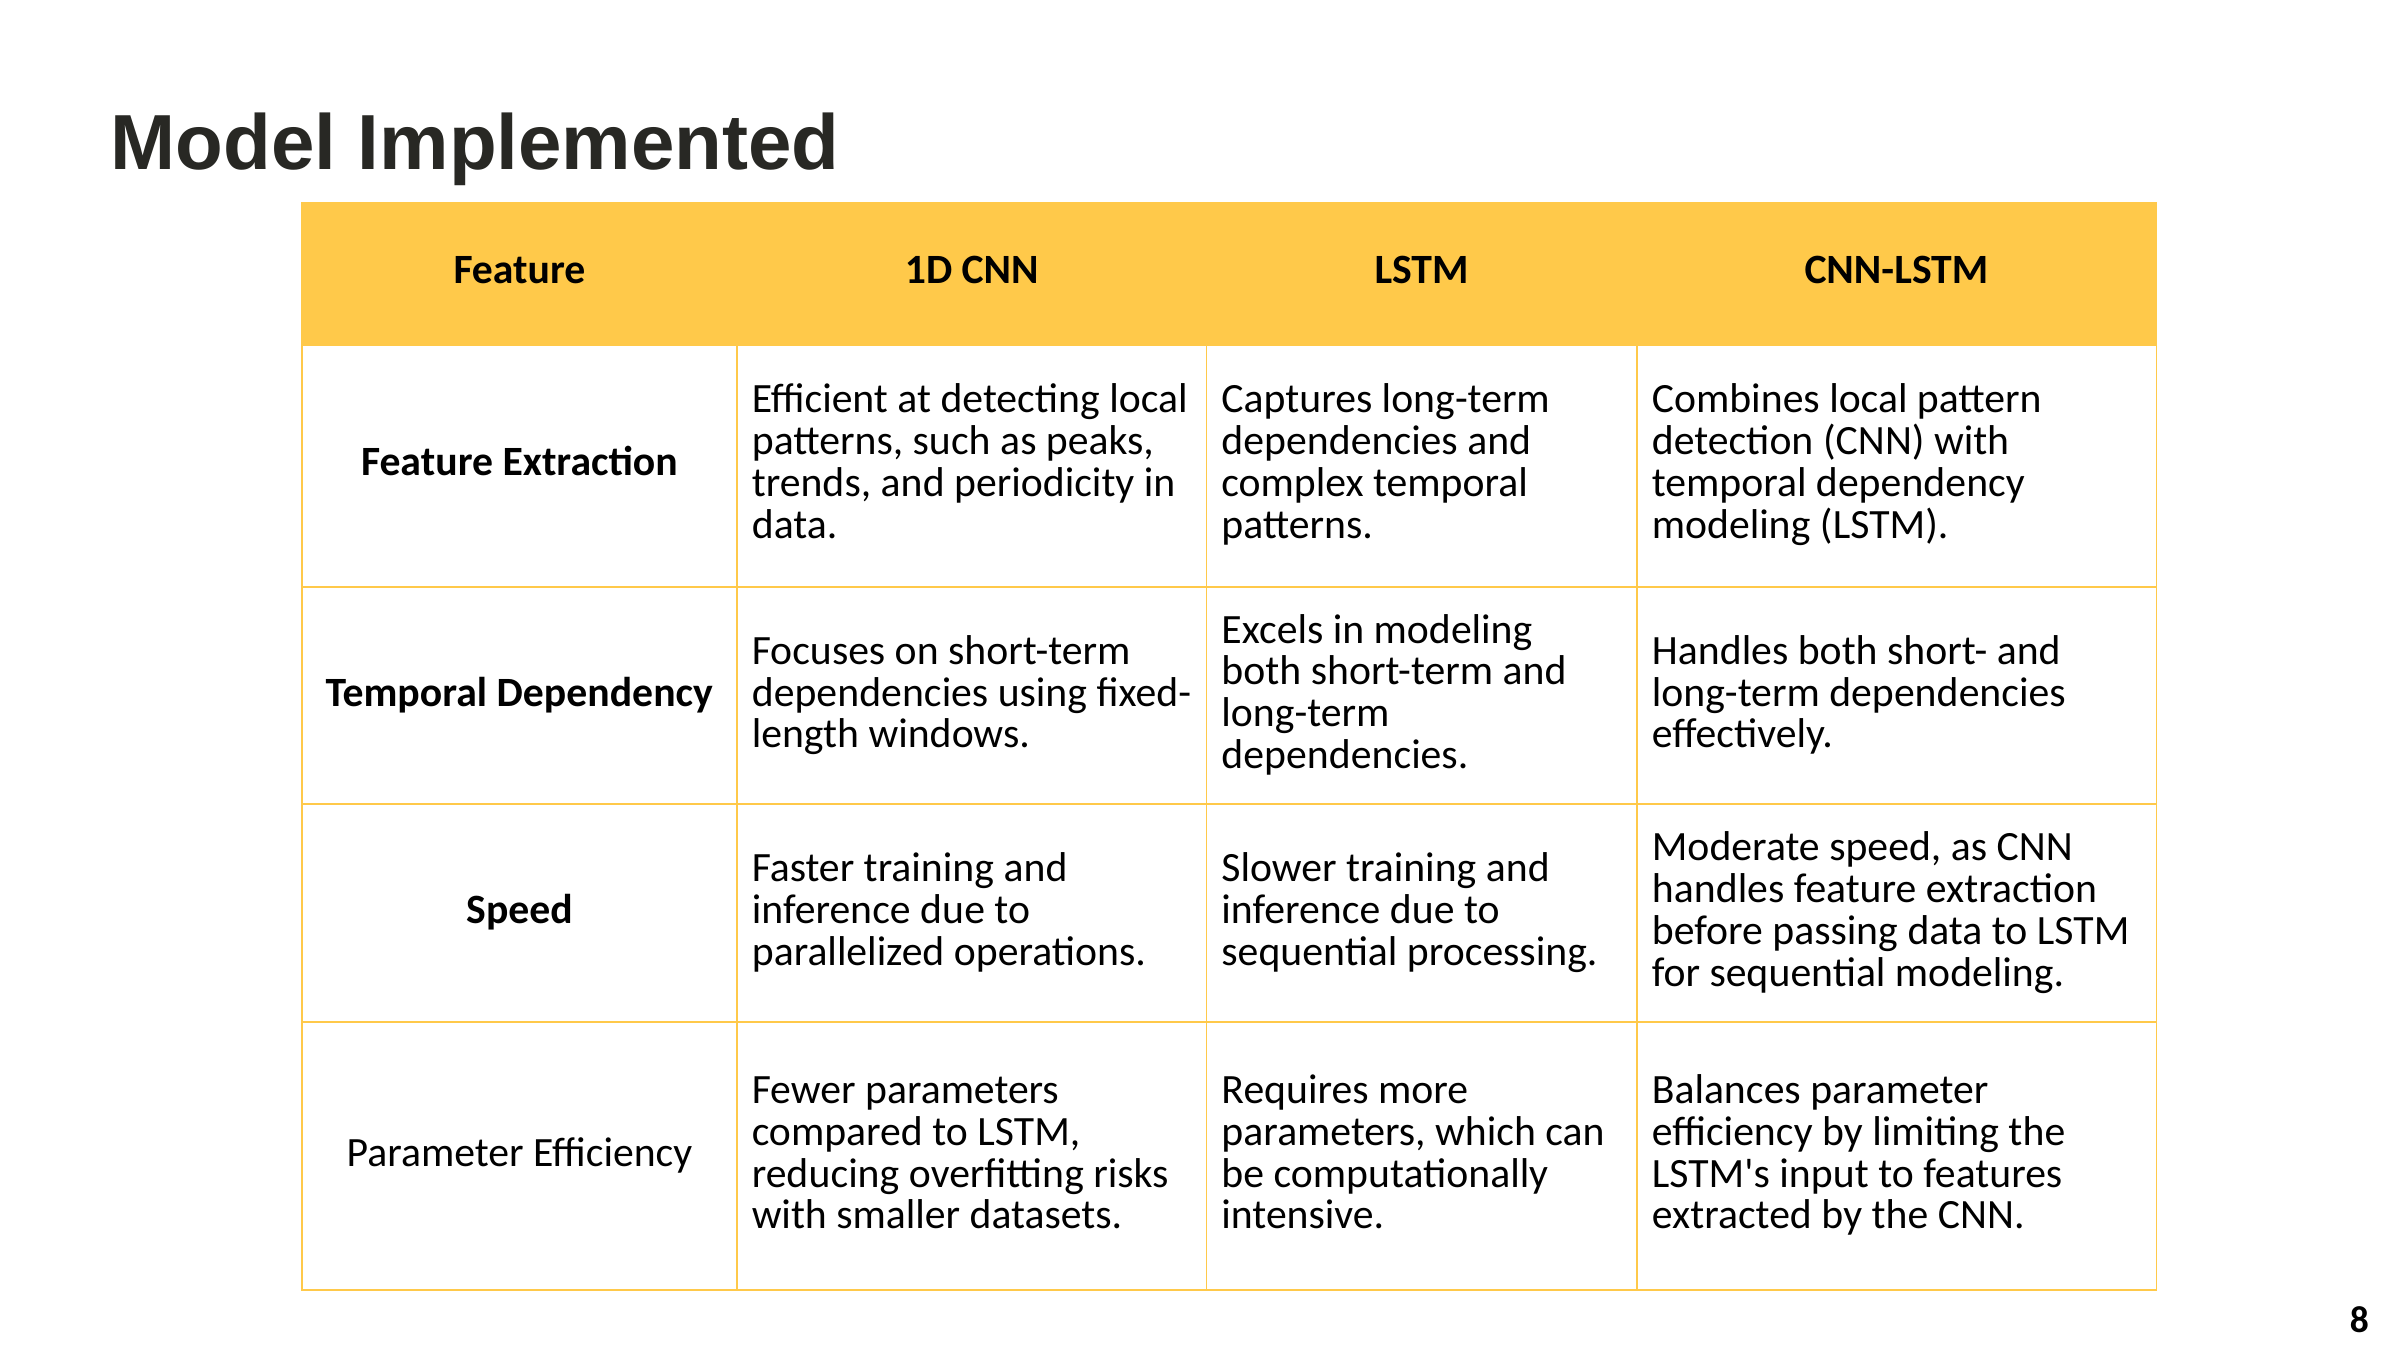

Model Implemented
| Feature | 1D CNN | LSTM | CNN-LSTM |
| --- | --- | --- | --- |
| Feature Extraction | Efficient at detecting local patterns, such as peaks, trends, and periodicity in data. | Captures long-term dependencies and complex temporal patterns. | Combines local pattern detection (CNN) with temporal dependency modeling (LSTM). |
| Temporal Dependency | Focuses on short-term dependencies using fixed-length windows. | Excels in modeling both short-term and long-term dependencies. | Handles both short- and long-term dependencies effectively. |
| Speed | Faster training and inference due to parallelized operations. | Slower training and inference due to sequential processing. | Moderate speed, as CNN handles feature extraction before passing data to LSTM for sequential modeling. |
| Parameter Efficiency | Fewer parameters compared to LSTM, reducing overfitting risks with smaller datasets. | Requires more parameters, which can be computationally intensive. | Balances parameter efficiency by limiting the LSTM's input to features extracted by the CNN. |
8